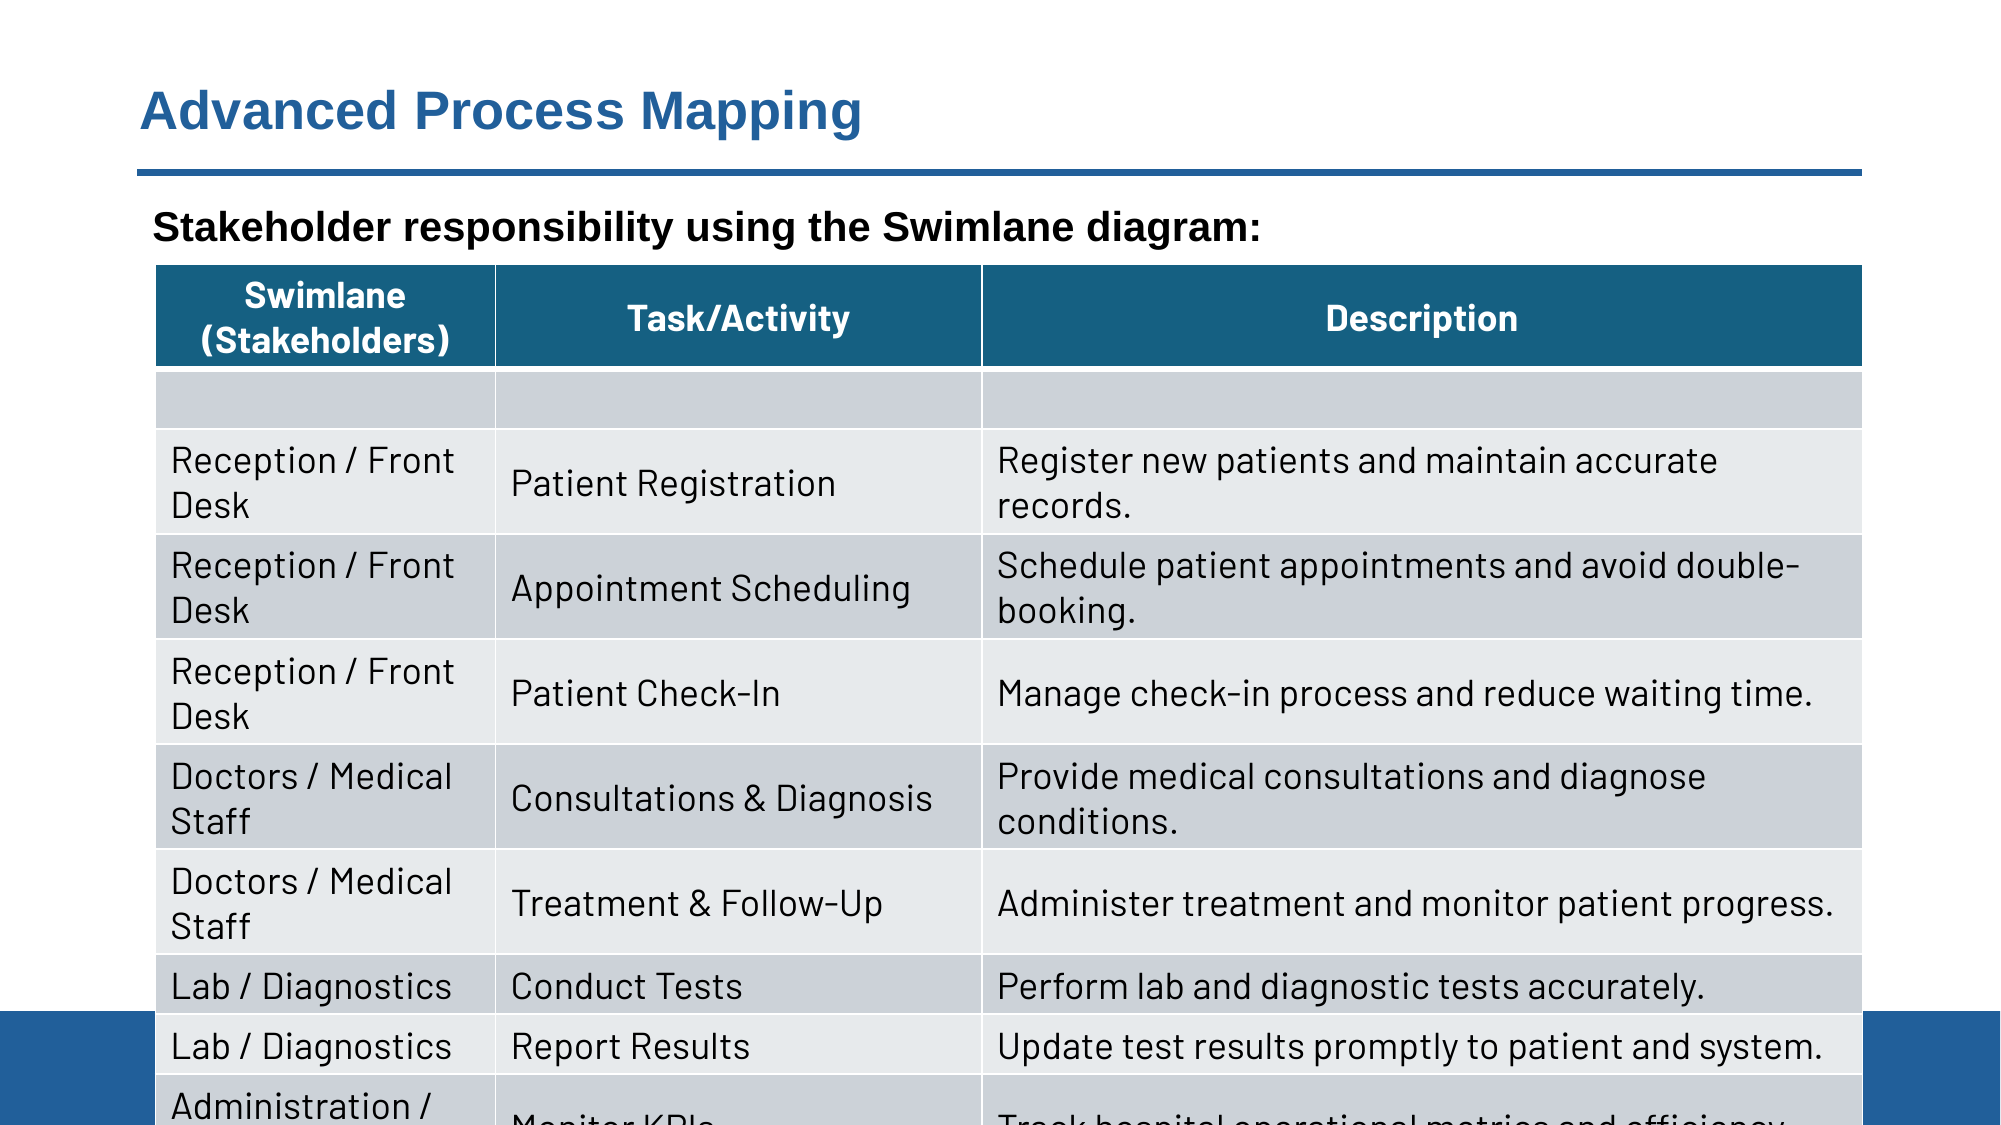

# Advanced Process Mapping
Stakeholder responsibility using the Swimlane diagram:

| Swimlane (Stakeholders) | Task/Activity | Description |
| --- | --- | --- |
|  |  |  |
| Reception / Front Desk | Patient Registration | Register new patients and maintain accurate records. |
| Reception / Front Desk | Appointment Scheduling | Schedule patient appointments and avoid double-booking. |
| Reception / Front Desk | Patient Check-In | Manage check-in process and reduce waiting time. |
| Doctors / Medical Staff | Consultations & Diagnosis | Provide medical consultations and diagnose conditions. |
| Doctors / Medical Staff | Treatment & Follow-Up | Administer treatment and monitor patient progress. |
| Lab / Diagnostics | Conduct Tests | Perform lab and diagnostic tests accurately. |
| Lab / Diagnostics | Report Results | Update test results promptly to patient and system. |
| Administration / Management | Monitor KPIs | Track hospital operational metrics and efficiency. |
| Administration / Management | Allocate Resources | Manage staff, beds, and equipment allocation. |
| IT / Support Team | Maintain Digital Systems | Ensure smooth functioning of dashboards and automated alerts. |
| IT / Support Team | Support Automated Processes | Provide technical support for digital scheduling, check-in, and reporting systems. |